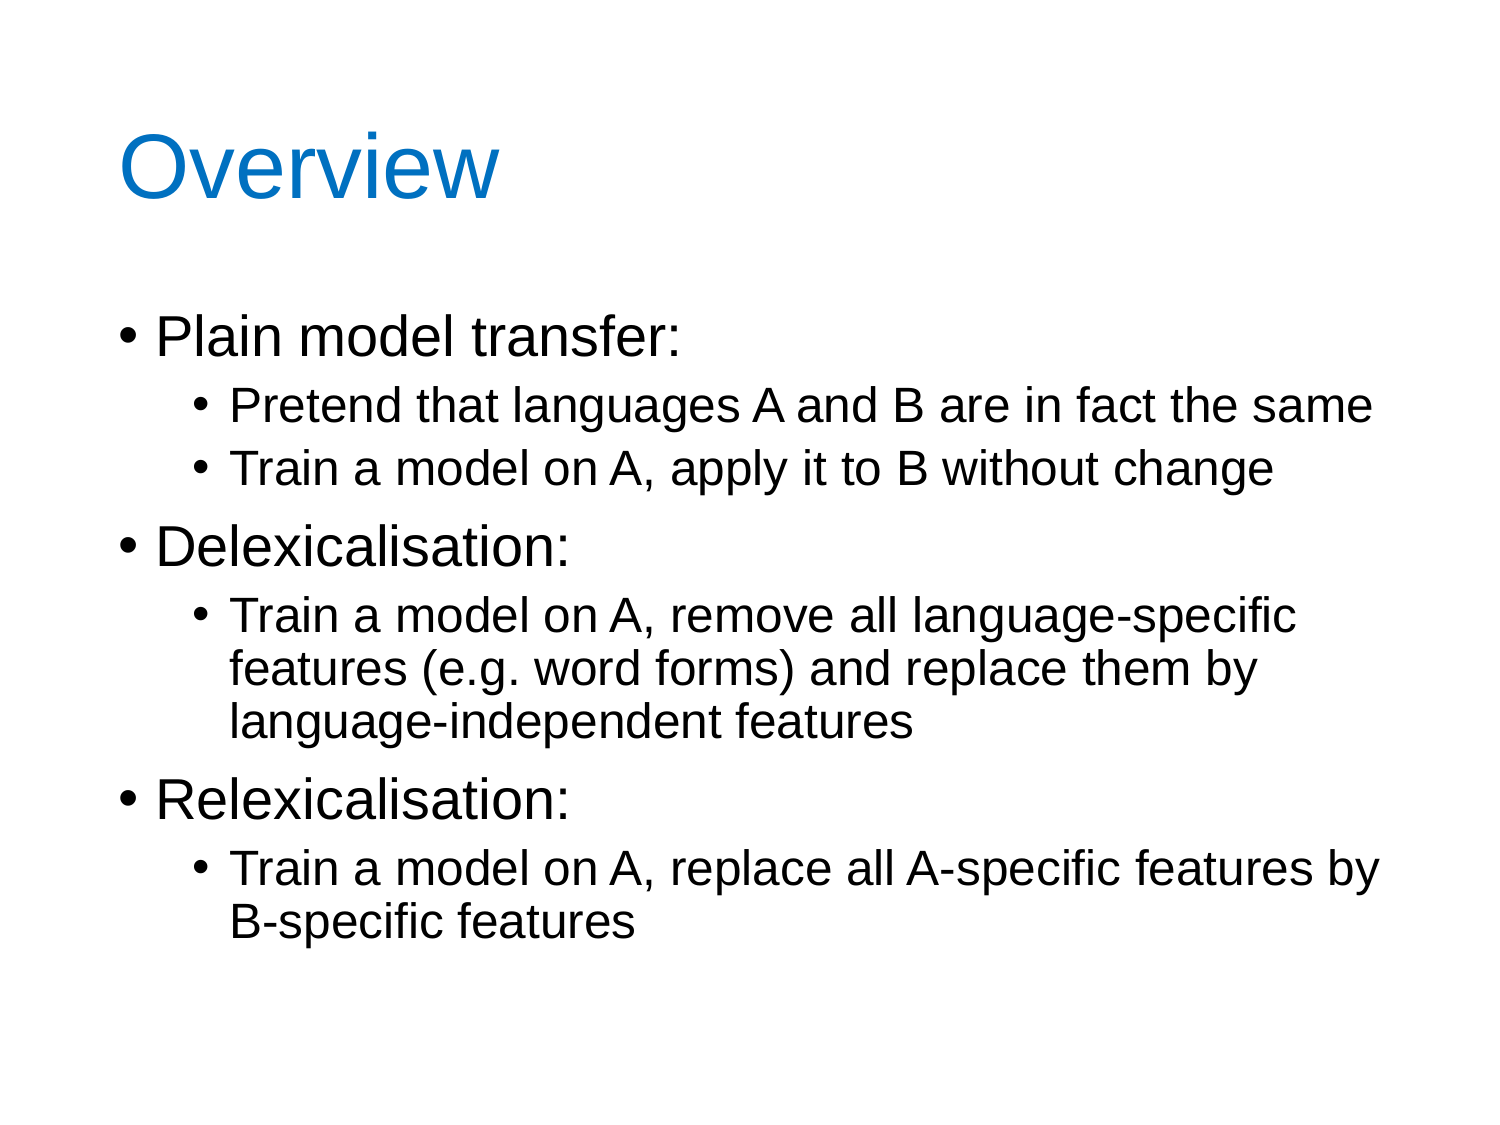

# Overview
Plain model transfer:
Pretend that languages A and B are in fact the same
Train a model on A, apply it to B without change
Delexicalisation:
Train a model on A, remove all language-specific features (e.g. word forms) and replace them by language-independent features
Relexicalisation:
Train a model on A, replace all A-specific features by B-specific features